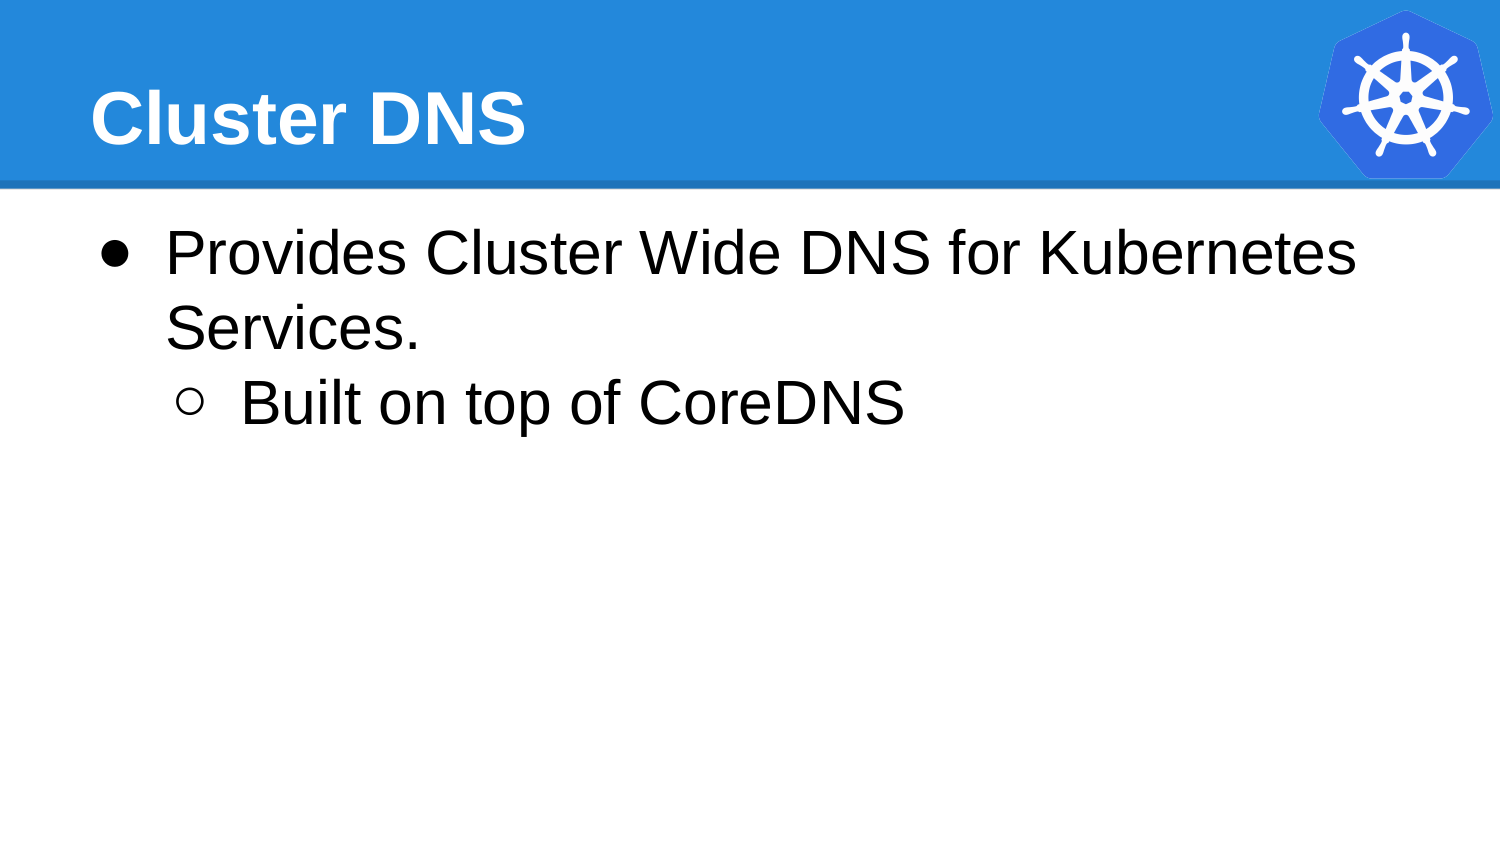

# Cluster DNS
Provides Cluster Wide DNS for Kubernetes Services.
Built on top of CoreDNS